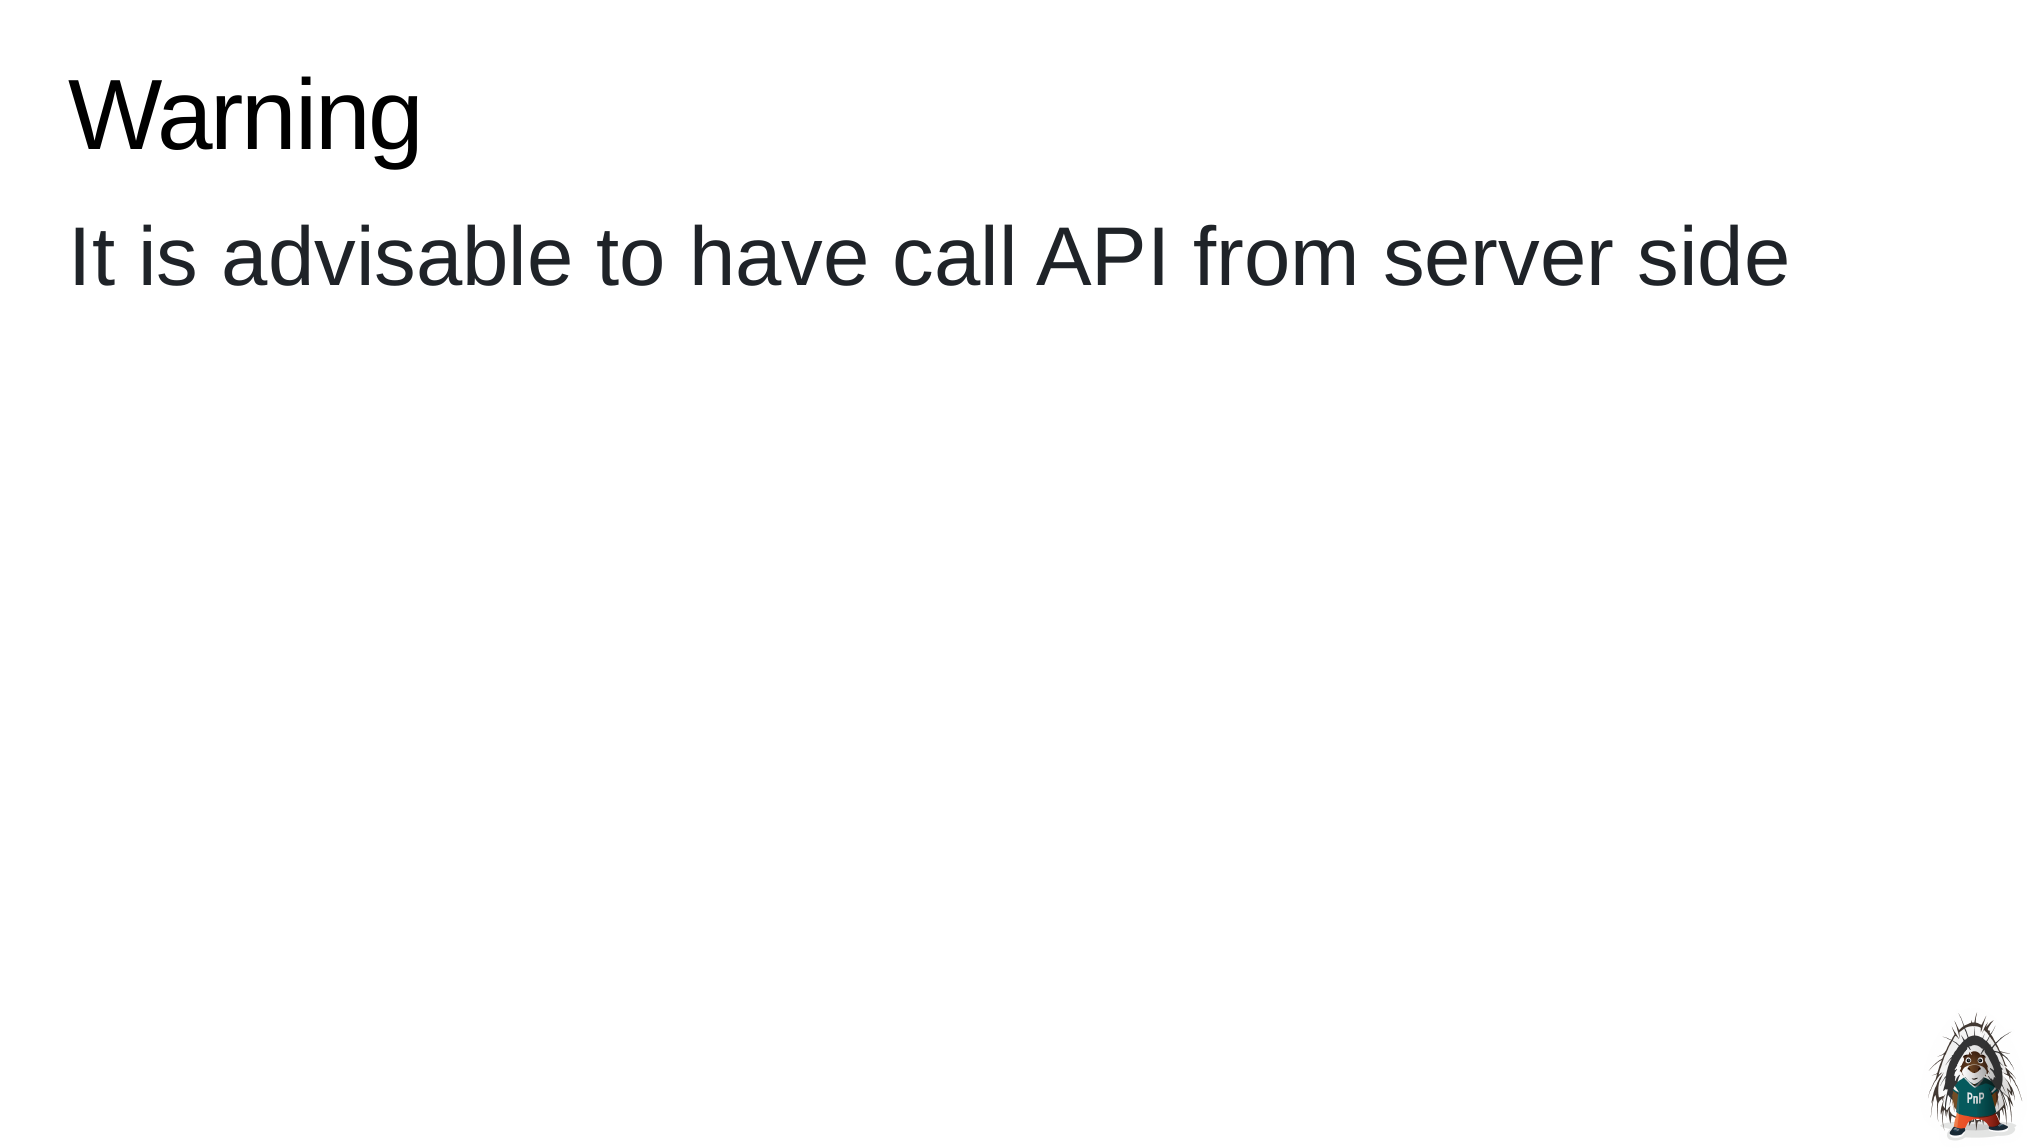

# Warning
It is advisable to have call API from server side